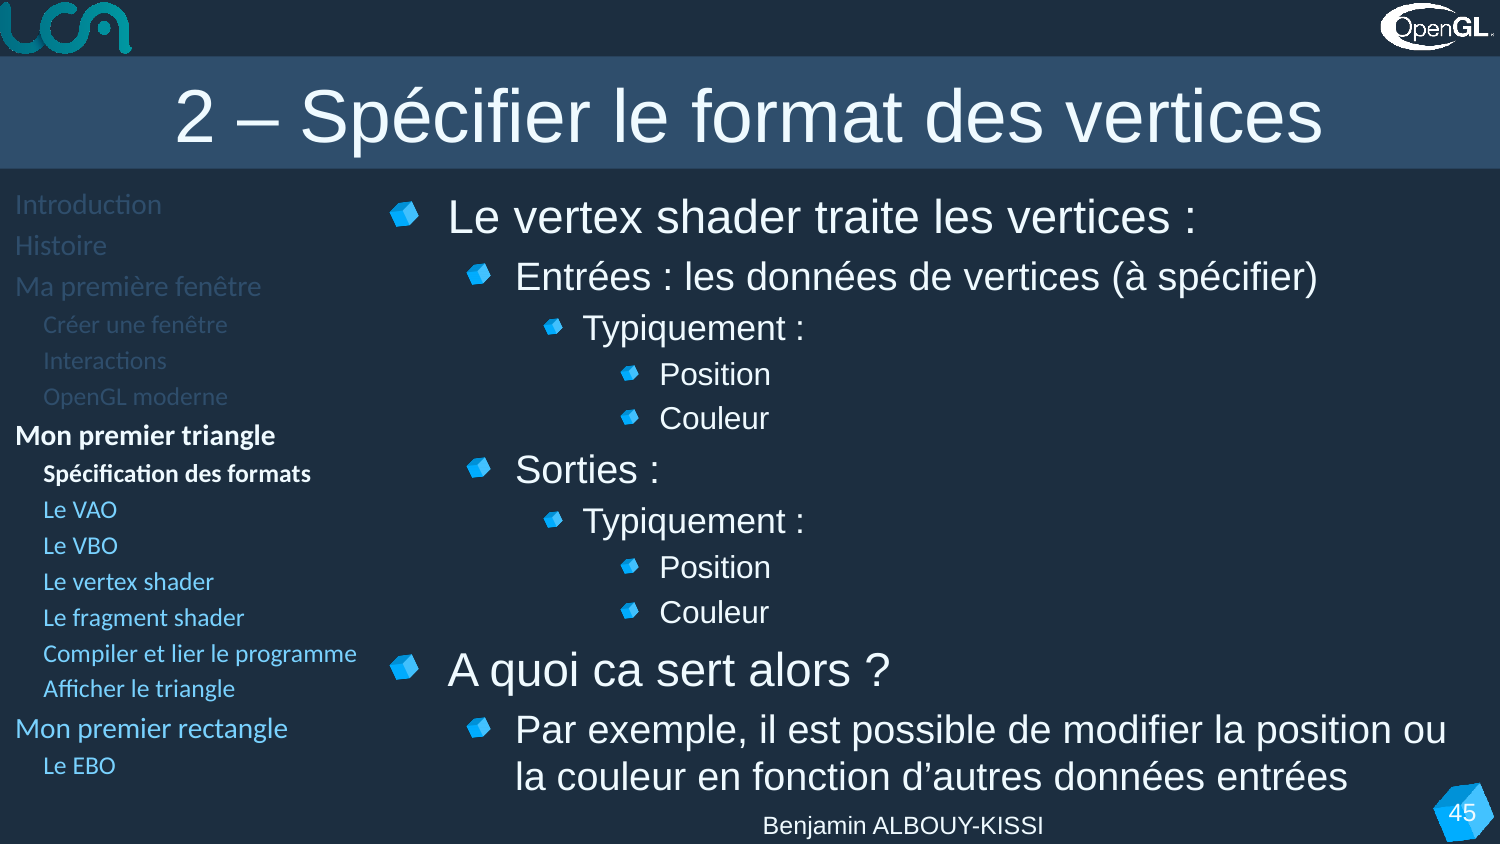

# 2 – Spécifier le format des vertices
Introduction
Histoire
Ma première fenêtre
Créer une fenêtre
Interactions
OpenGL moderne
Mon premier triangle
Spécification des formats
Le VAO
Le VBO
Le vertex shader
Le fragment shader
Compiler et lier le programme
Afficher le triangle
Mon premier rectangle
Le EBO

Le vertex shader traite les vertices :
Entrées : les données de vertices (à spécifier)
Typiquement :
Position
Couleur
Sorties :
Typiquement :
Position
Couleur
A quoi ca sert alors ?
Par exemple, il est possible de modifier la position ou la couleur en fonction d’autres données entrées

45
Benjamin ALBOUY-KISSI